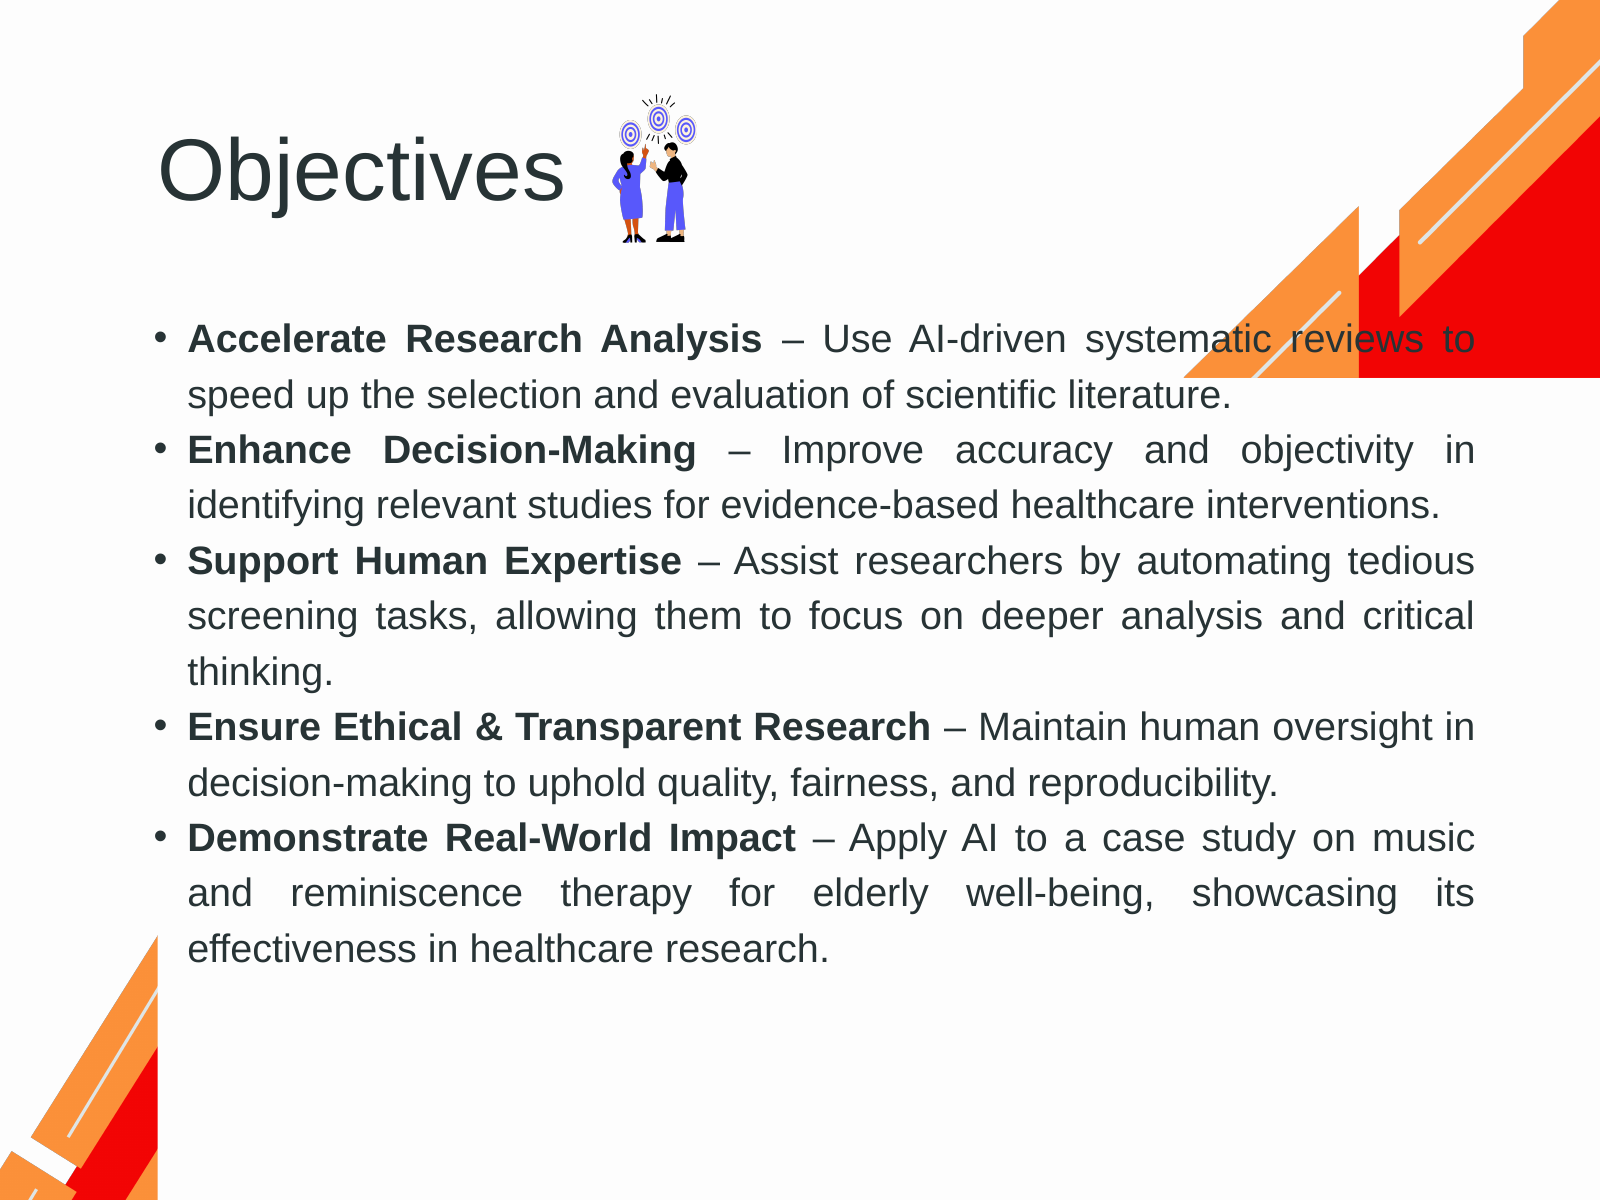

Objectives
Accelerate Research Analysis – Use AI-driven systematic reviews to speed up the selection and evaluation of scientific literature.
Enhance Decision-Making – Improve accuracy and objectivity in identifying relevant studies for evidence-based healthcare interventions.
Support Human Expertise – Assist researchers by automating tedious screening tasks, allowing them to focus on deeper analysis and critical thinking.
Ensure Ethical & Transparent Research – Maintain human oversight in decision-making to uphold quality, fairness, and reproducibility.
Demonstrate Real-World Impact – Apply AI to a case study on music and reminiscence therapy for elderly well-being, showcasing its effectiveness in healthcare research.